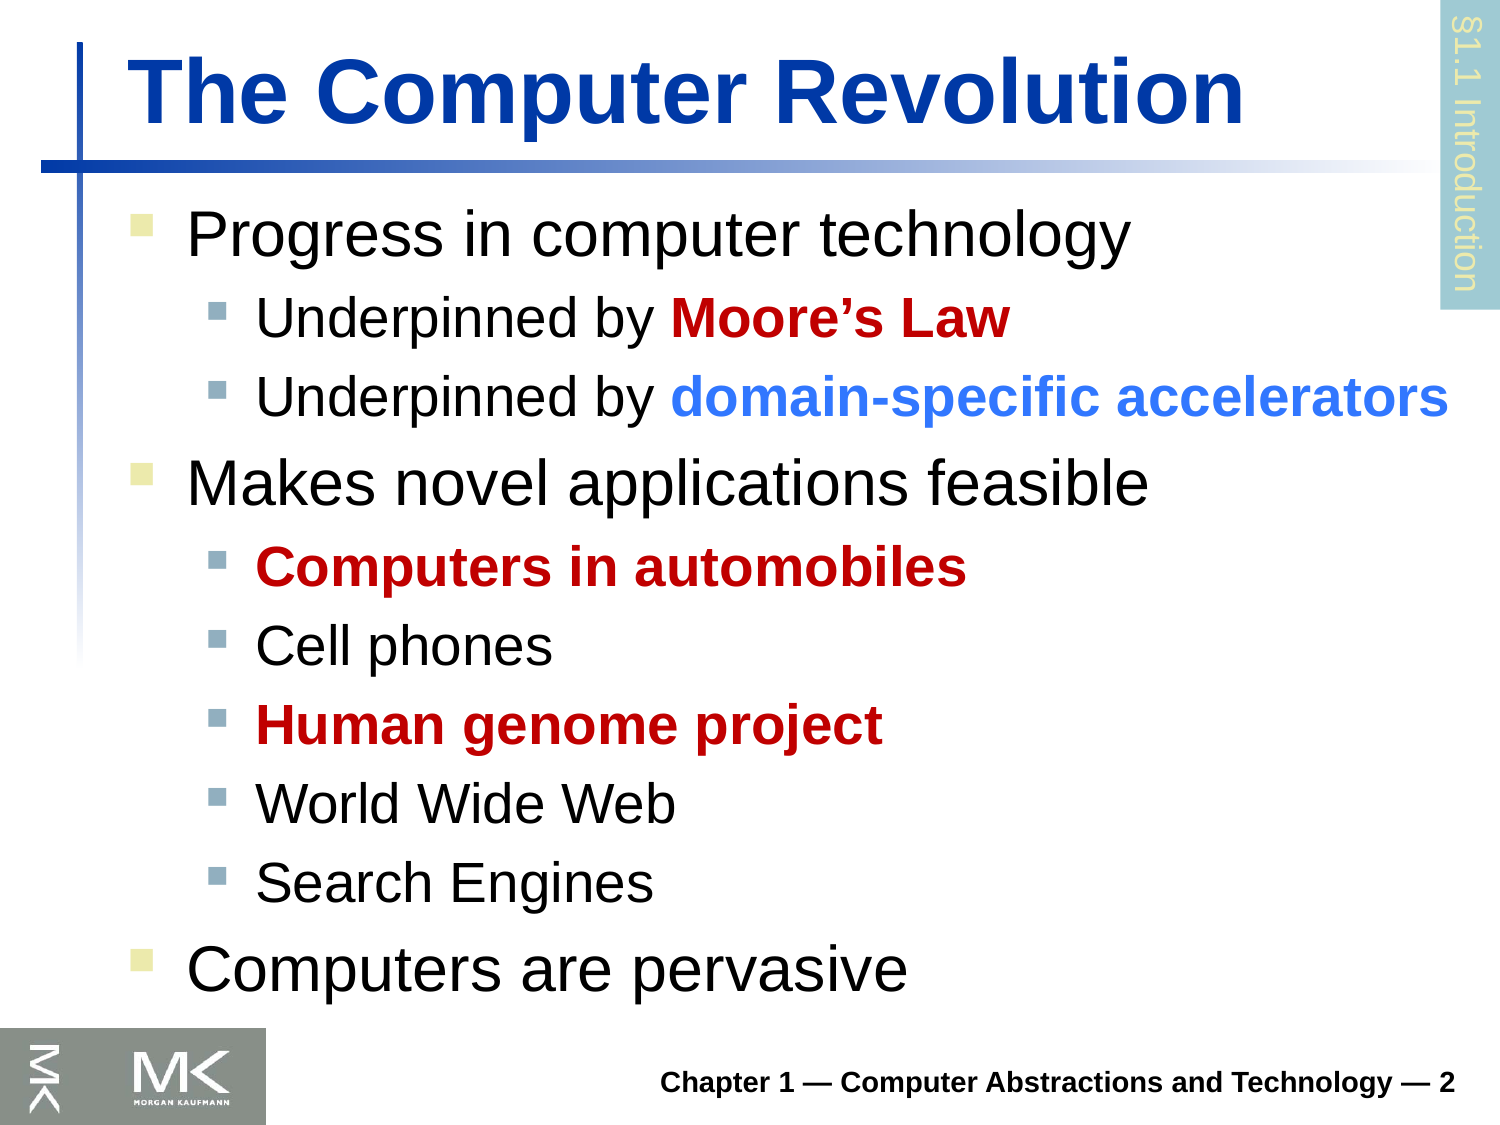

# The Computer Revolution
§1.1 Introduction
Progress in computer technology
Underpinned by Moore’s Law
Underpinned by domain-specific accelerators
Makes novel applications feasible
Computers in automobiles
Cell phones
Human genome project
World Wide Web
Search Engines
Computers are pervasive
Chapter 1 — Computer Abstractions and Technology — 2